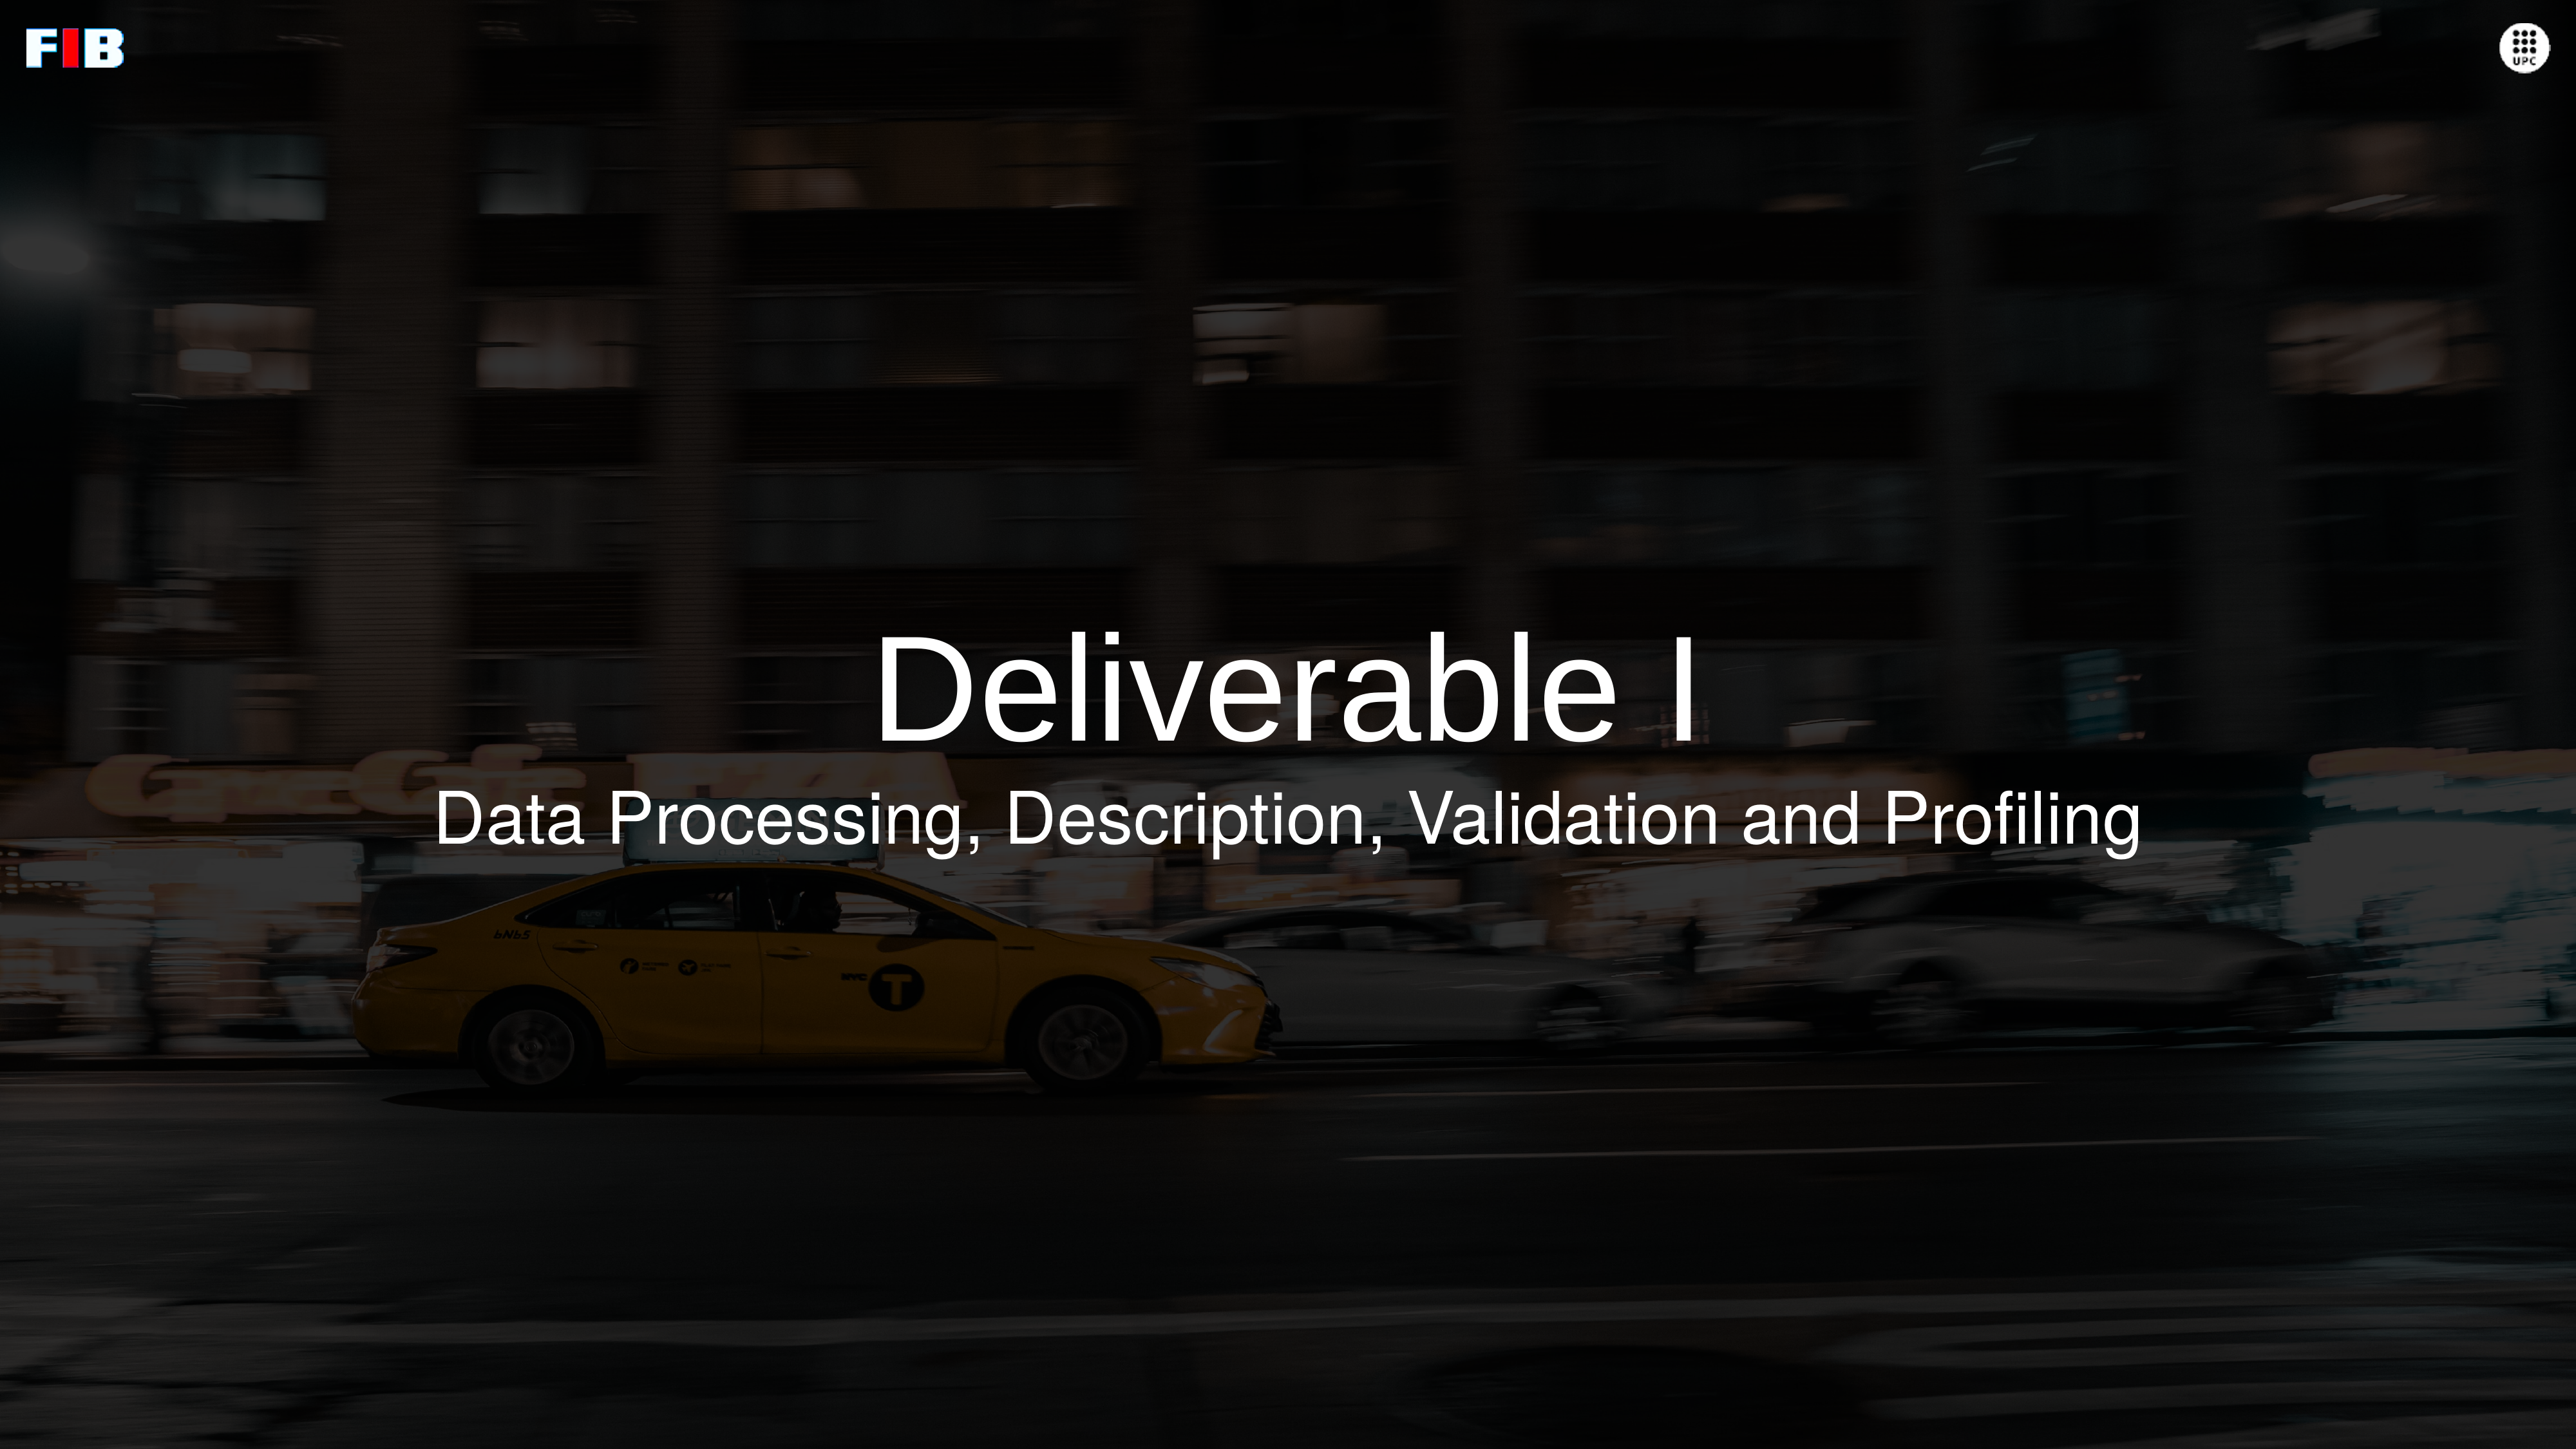

# Deliverable I
Data Processing, Description, Validation and Profiling